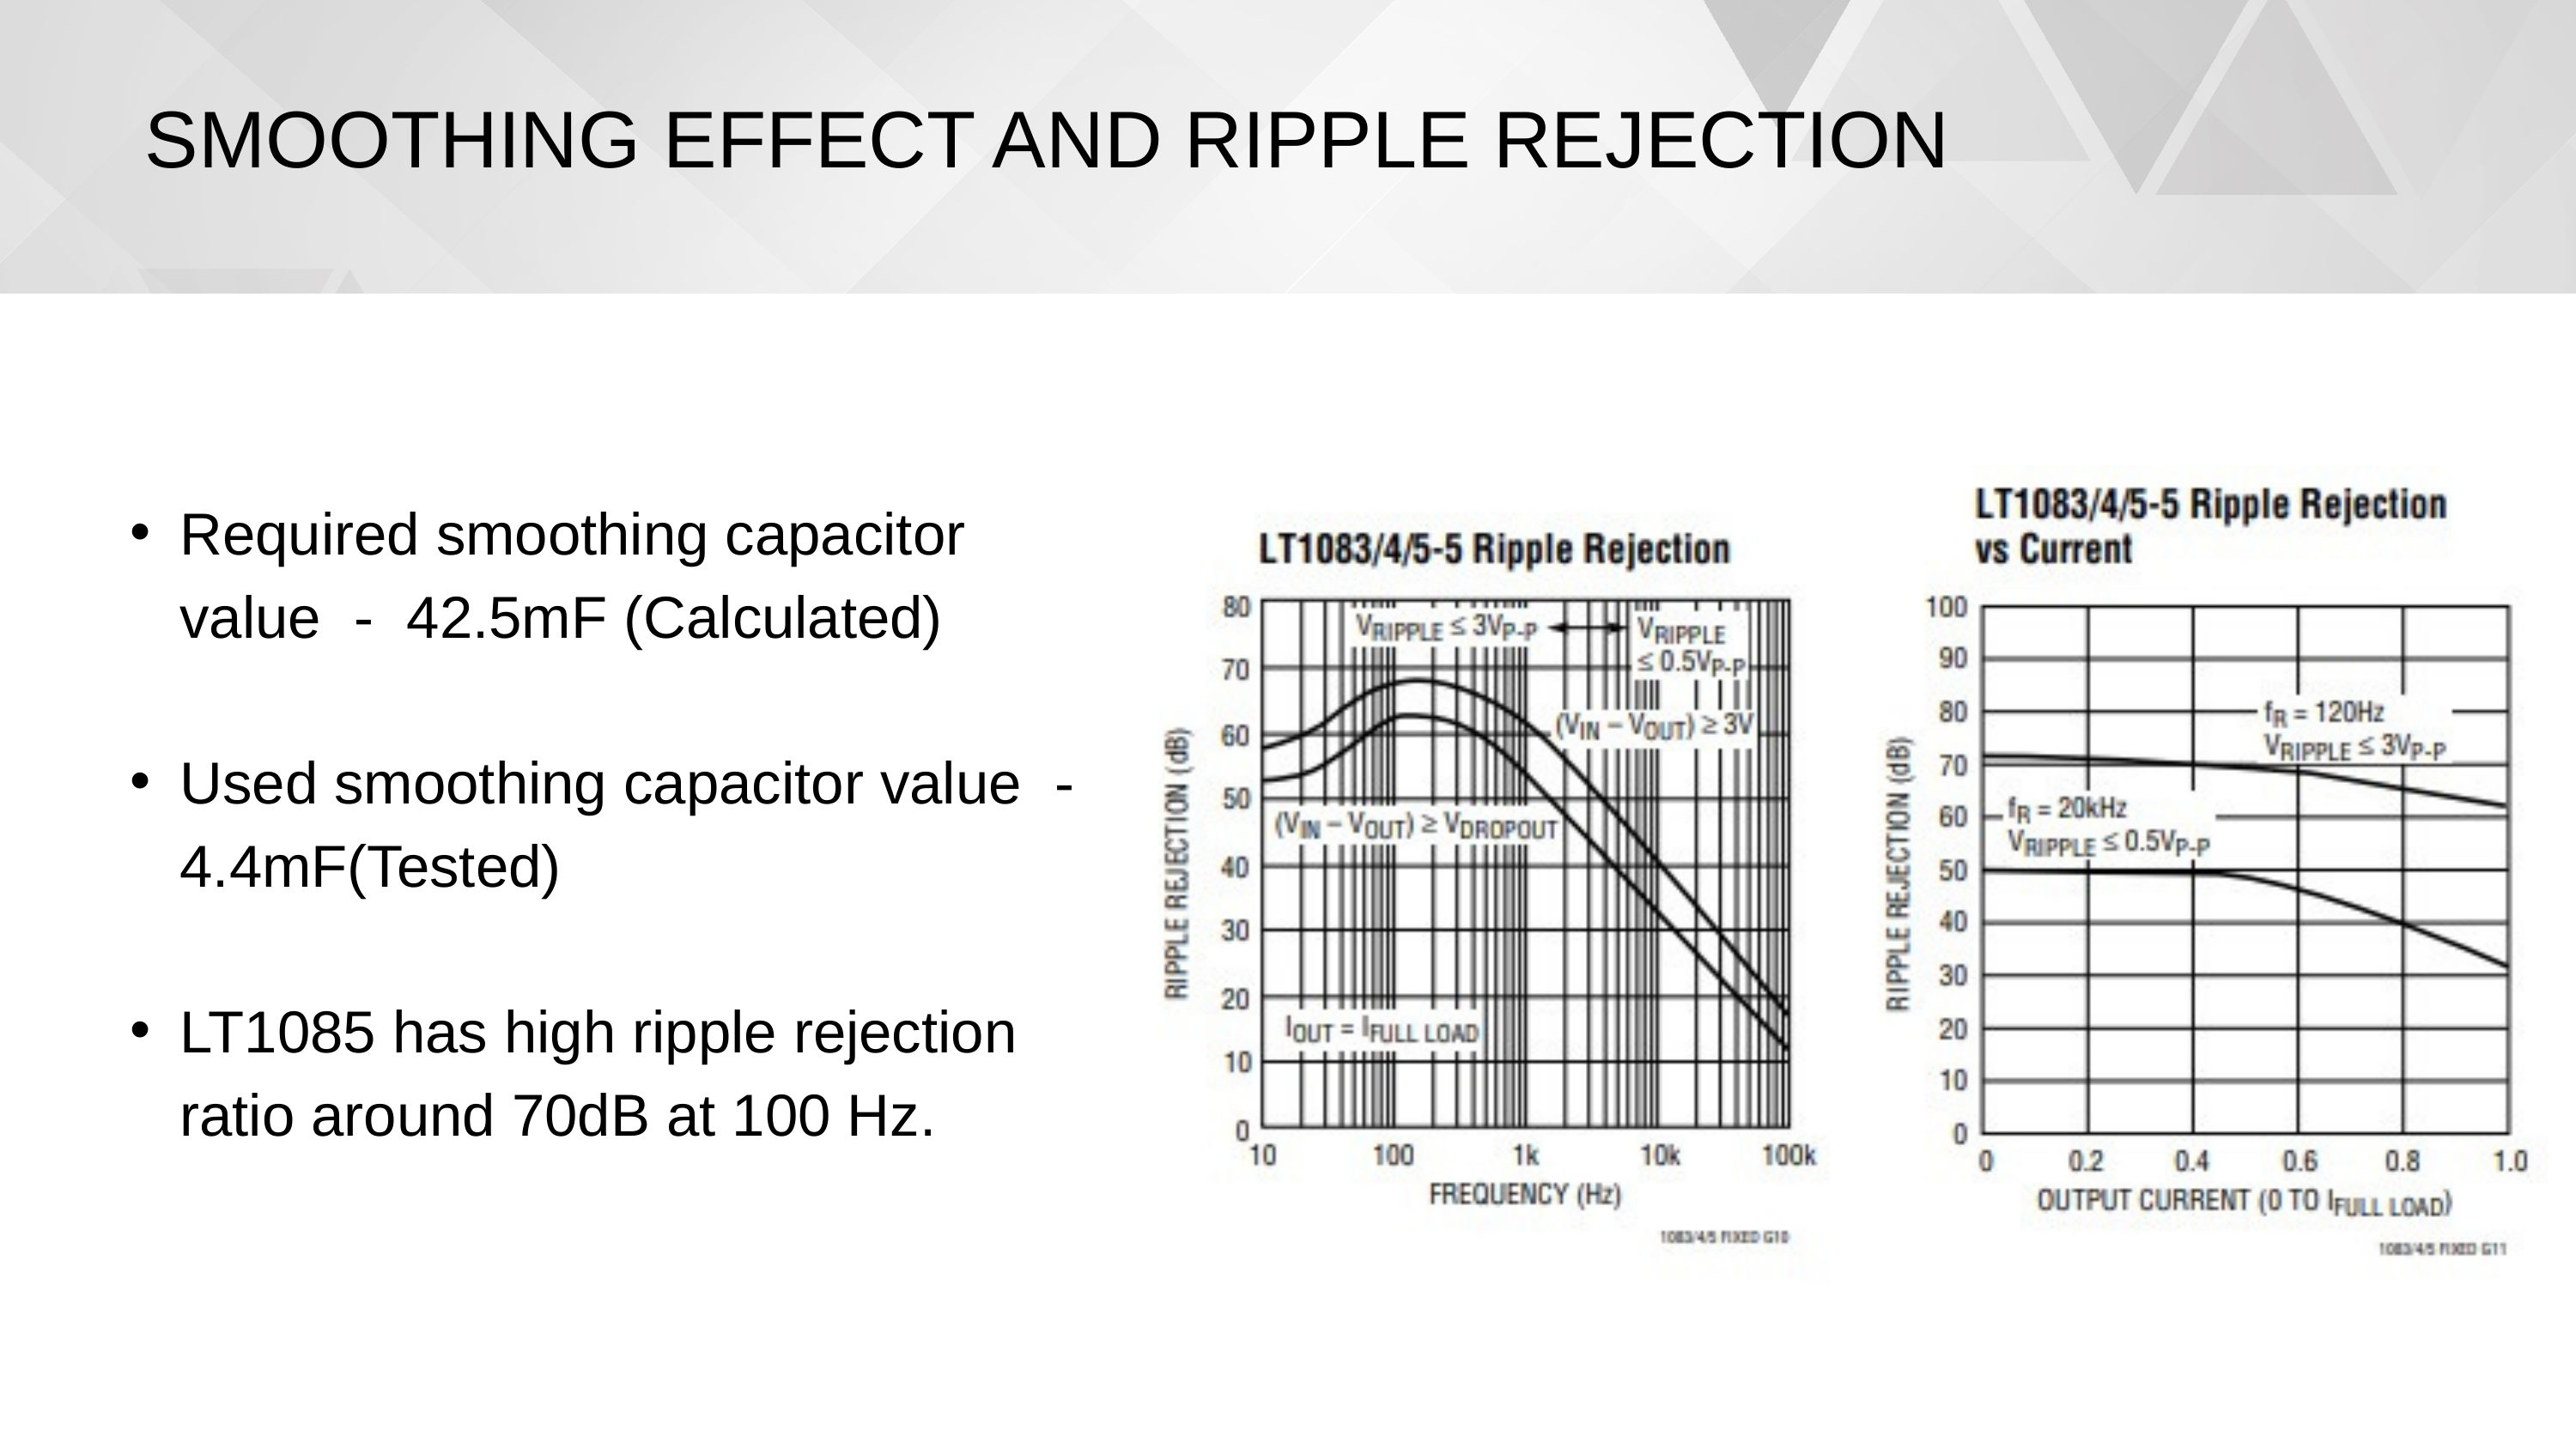

SMOOTHING EFFECT AND RIPPLE REJECTION

Required smoothing capacitor value  -  42.5mF (Calculated)

Used smoothing capacitor value  -   4.4mF(Tested)

LT1085 has high ripple rejection ratio around 70dB at 100 Hz.